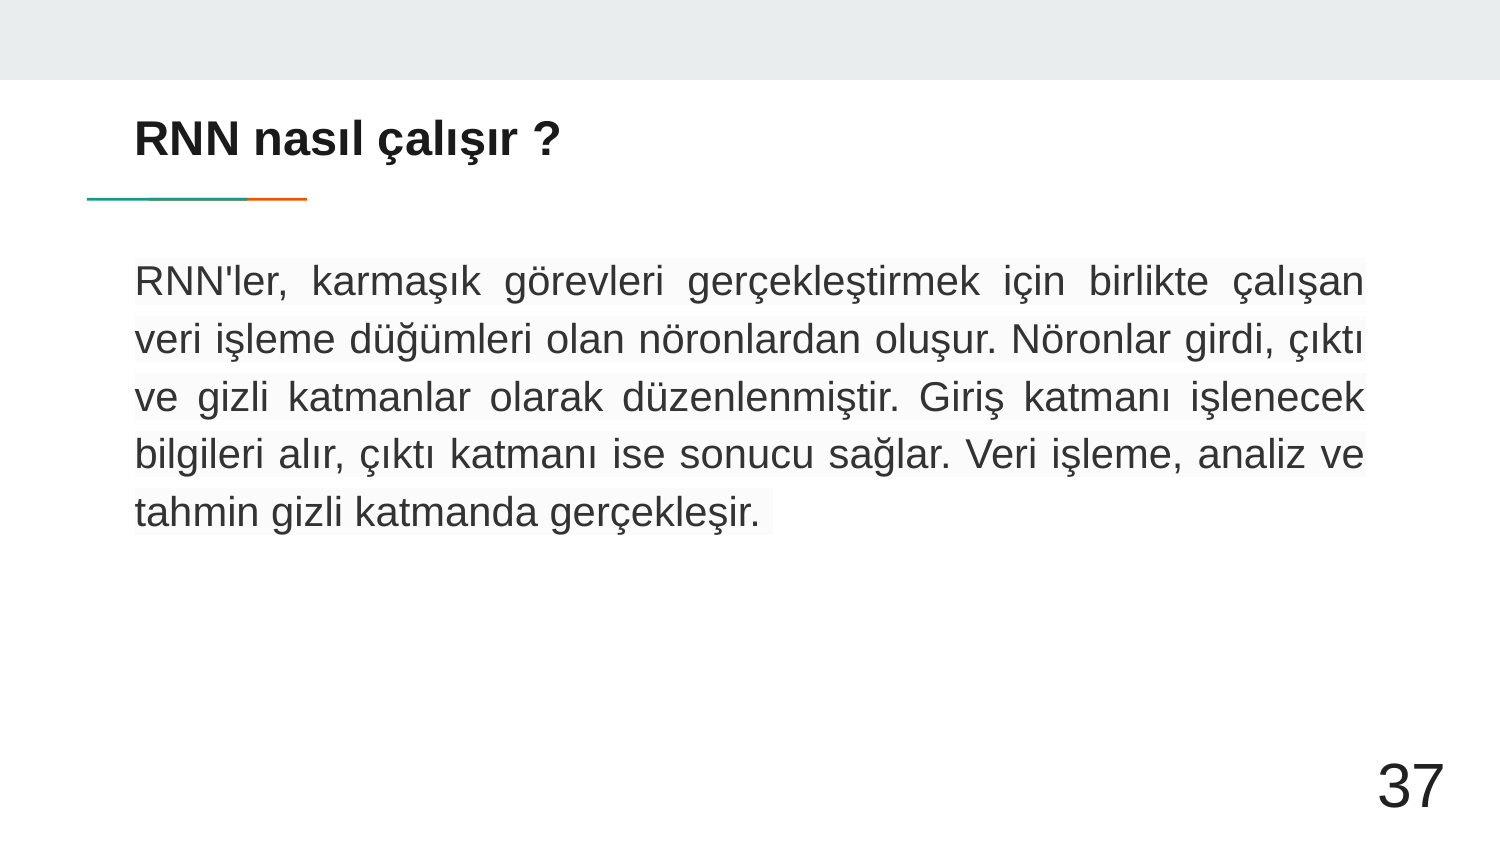

# RNN nasıl çalışır ?
RNN'ler, karmaşık görevleri gerçekleştirmek için birlikte çalışan veri işleme düğümleri olan nöronlardan oluşur. Nöronlar girdi, çıktı ve gizli katmanlar olarak düzenlenmiştir. Giriş katmanı işlenecek bilgileri alır, çıktı katmanı ise sonucu sağlar. Veri işleme, analiz ve tahmin gizli katmanda gerçekleşir.
37